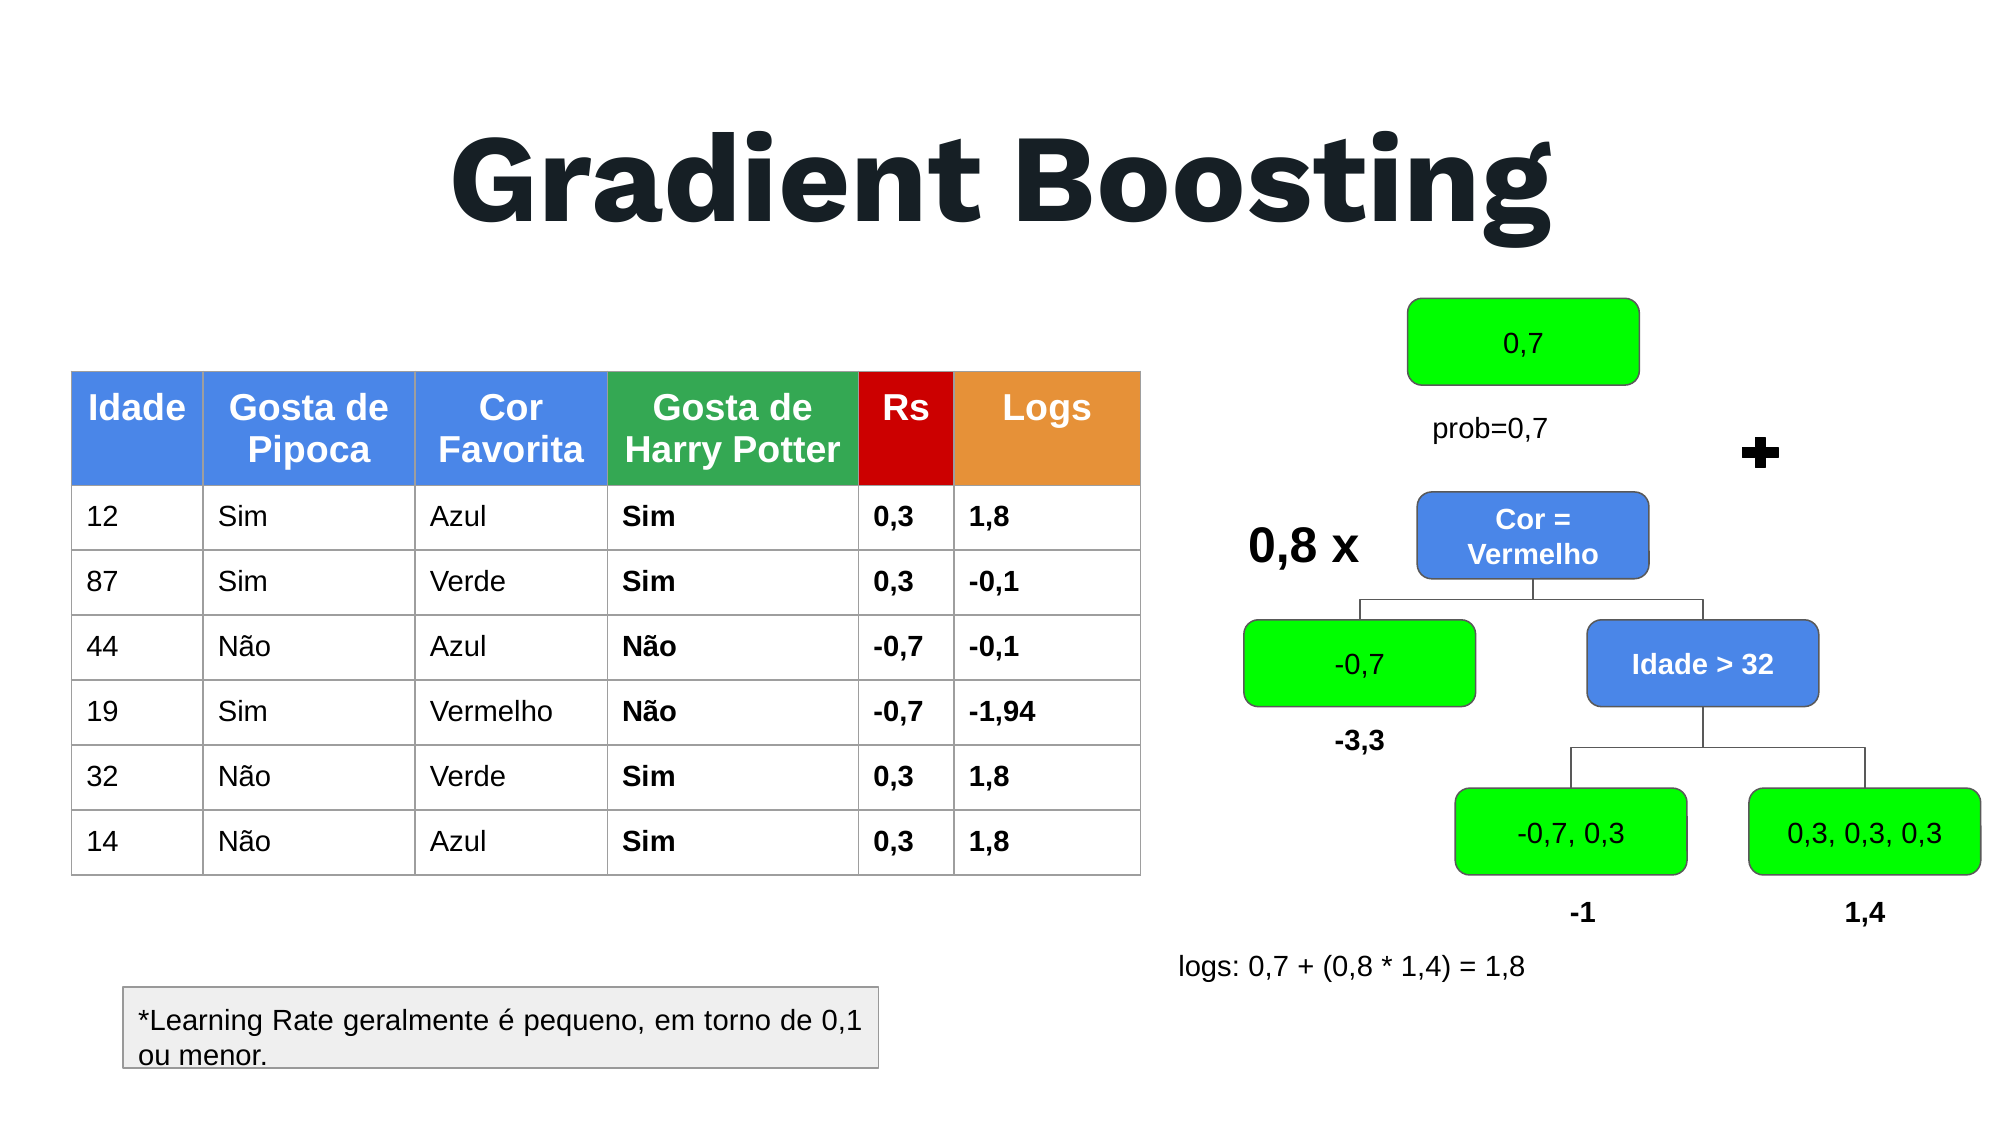

# Gradient Boosting
0,7
| Idade | Gosta de Pipoca | Cor Favorita | Gosta de Harry Potter | Rs | Logs |
| --- | --- | --- | --- | --- | --- |
| 12 | Sim | Azul | Sim | 0,3 | 1,8 |
| 87 | Sim | Verde | Sim | 0,3 | -0,1 |
| 44 | Não | Azul | Não | -0,7 | -0,1 |
| 19 | Sim | Vermelho | Não | -0,7 | -1,94 |
| 32 | Não | Verde | Sim | 0,3 | 1,8 |
| 14 | Não | Azul | Sim | 0,3 | 1,8 |
prob=0,7

Cor = Vermelho
0,8 x
-0,7
Idade > 32
-3,3
-0,7, 0,3
0,3, 0,3, 0,3
-1
1,4
logs: 0,7 + (0,8 * 1,4) = 1,8
*Learning Rate geralmente é pequeno, em torno de 0,1 ou menor.